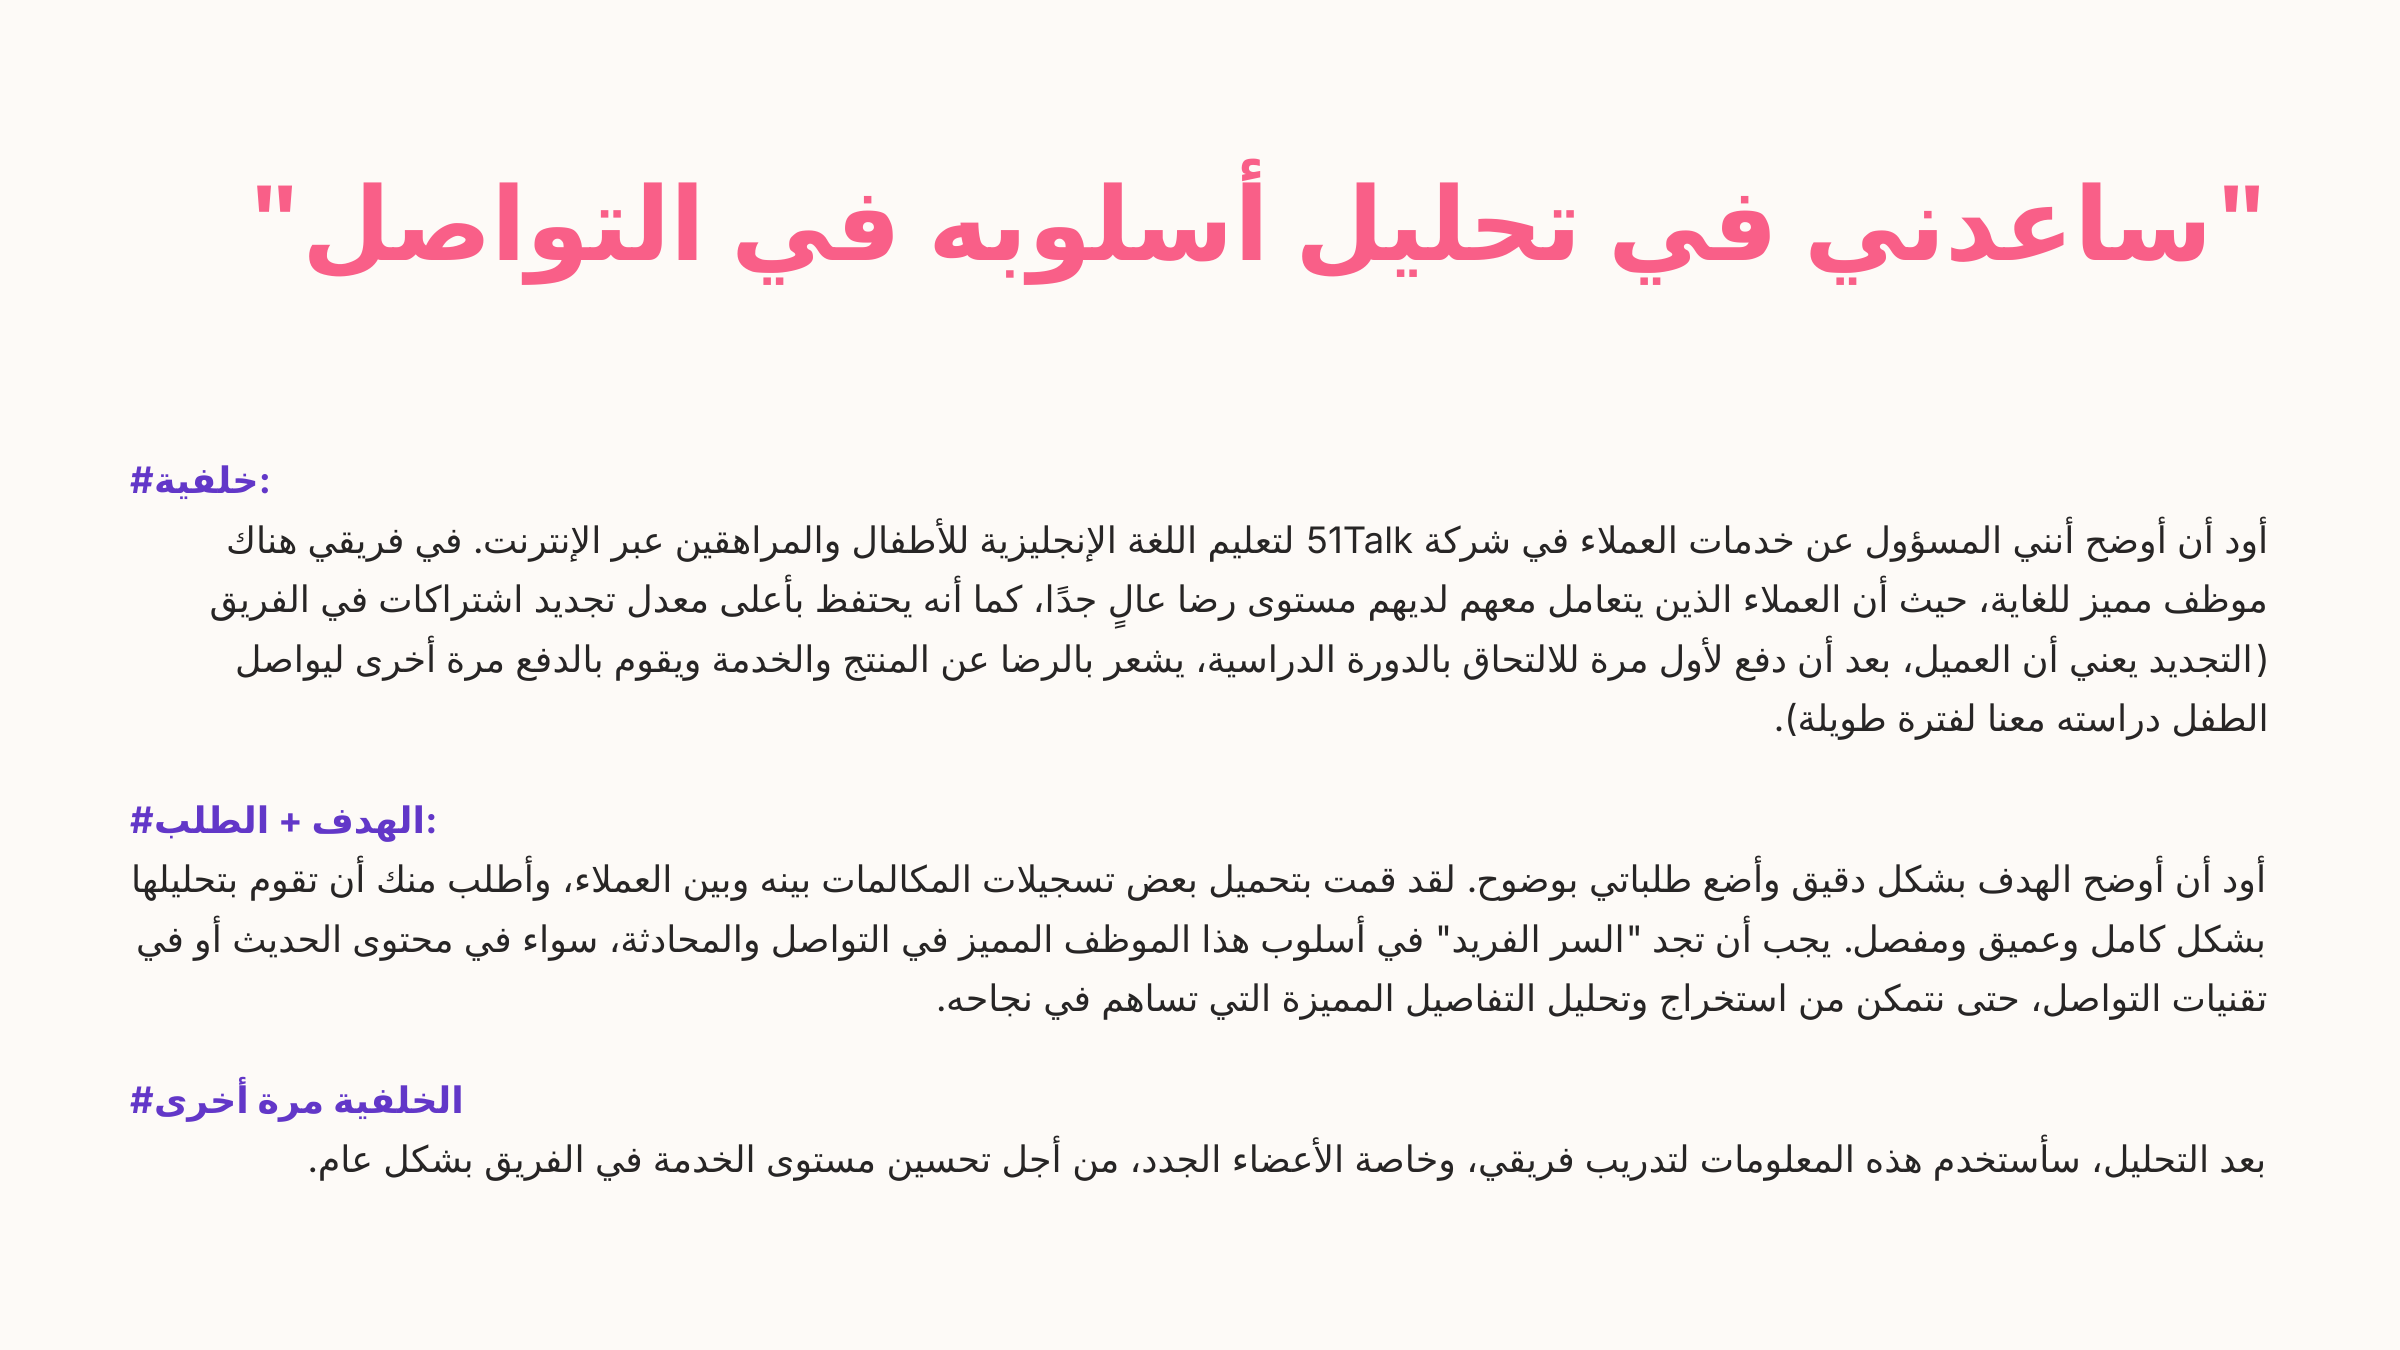

"ساعدني في تحليل أسلوبه في التواصل"

#خلفية:
أود أن أوضح أنني المسؤول عن خدمات العملاء في شركة 51Talk لتعليم اللغة الإنجليزية للأطفال والمراهقين عبر الإنترنت. في فريقي هناك موظف مميز للغاية، حيث أن العملاء الذين يتعامل معهم لديهم مستوى رضا عالٍ جدًا، كما أنه يحتفظ بأعلى معدل تجديد اشتراكات في الفريق (التجديد يعني أن العميل، بعد أن دفع لأول مرة للالتحاق بالدورة الدراسية، يشعر بالرضا عن المنتج والخدمة ويقوم بالدفع مرة أخرى ليواصل الطفل دراسته معنا لفترة طويلة).
#الهدف + الطلب:
أود أن أوضح الهدف بشكل دقيق وأضع طلباتي بوضوح. لقد قمت بتحميل بعض تسجيلات المكالمات بينه وبين العملاء، وأطلب منك أن تقوم بتحليلها بشكل كامل وعميق ومفصل. يجب أن تجد "السر الفريد" في أسلوب هذا الموظف المميز في التواصل والمحادثة، سواء في محتوى الحديث أو في تقنيات التواصل، حتى نتمكن من استخراج وتحليل التفاصيل المميزة التي تساهم في نجاحه.
#الخلفية مرة أخرى
بعد التحليل، سأستخدم هذه المعلومات لتدريب فريقي، وخاصة الأعضاء الجدد، من أجل تحسين مستوى الخدمة في الفريق بشكل عام.